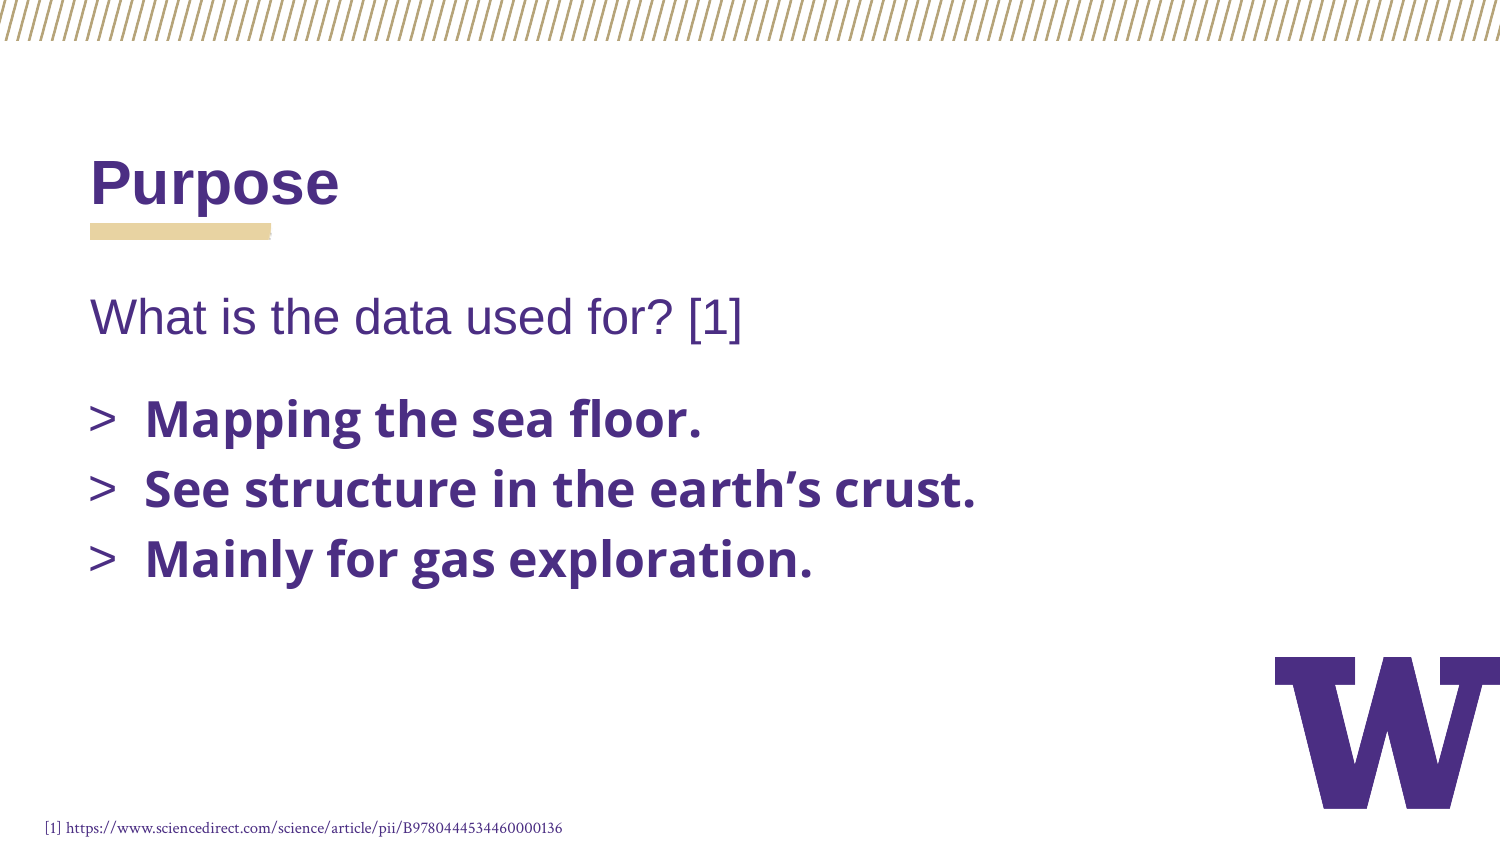

# Purpose
What is the data used for? [1]
Mapping the sea floor.
See structure in the earth’s crust.
Mainly for gas exploration.

[1] https://www.sciencedirect.com/science/article/pii/B9780444534460000136